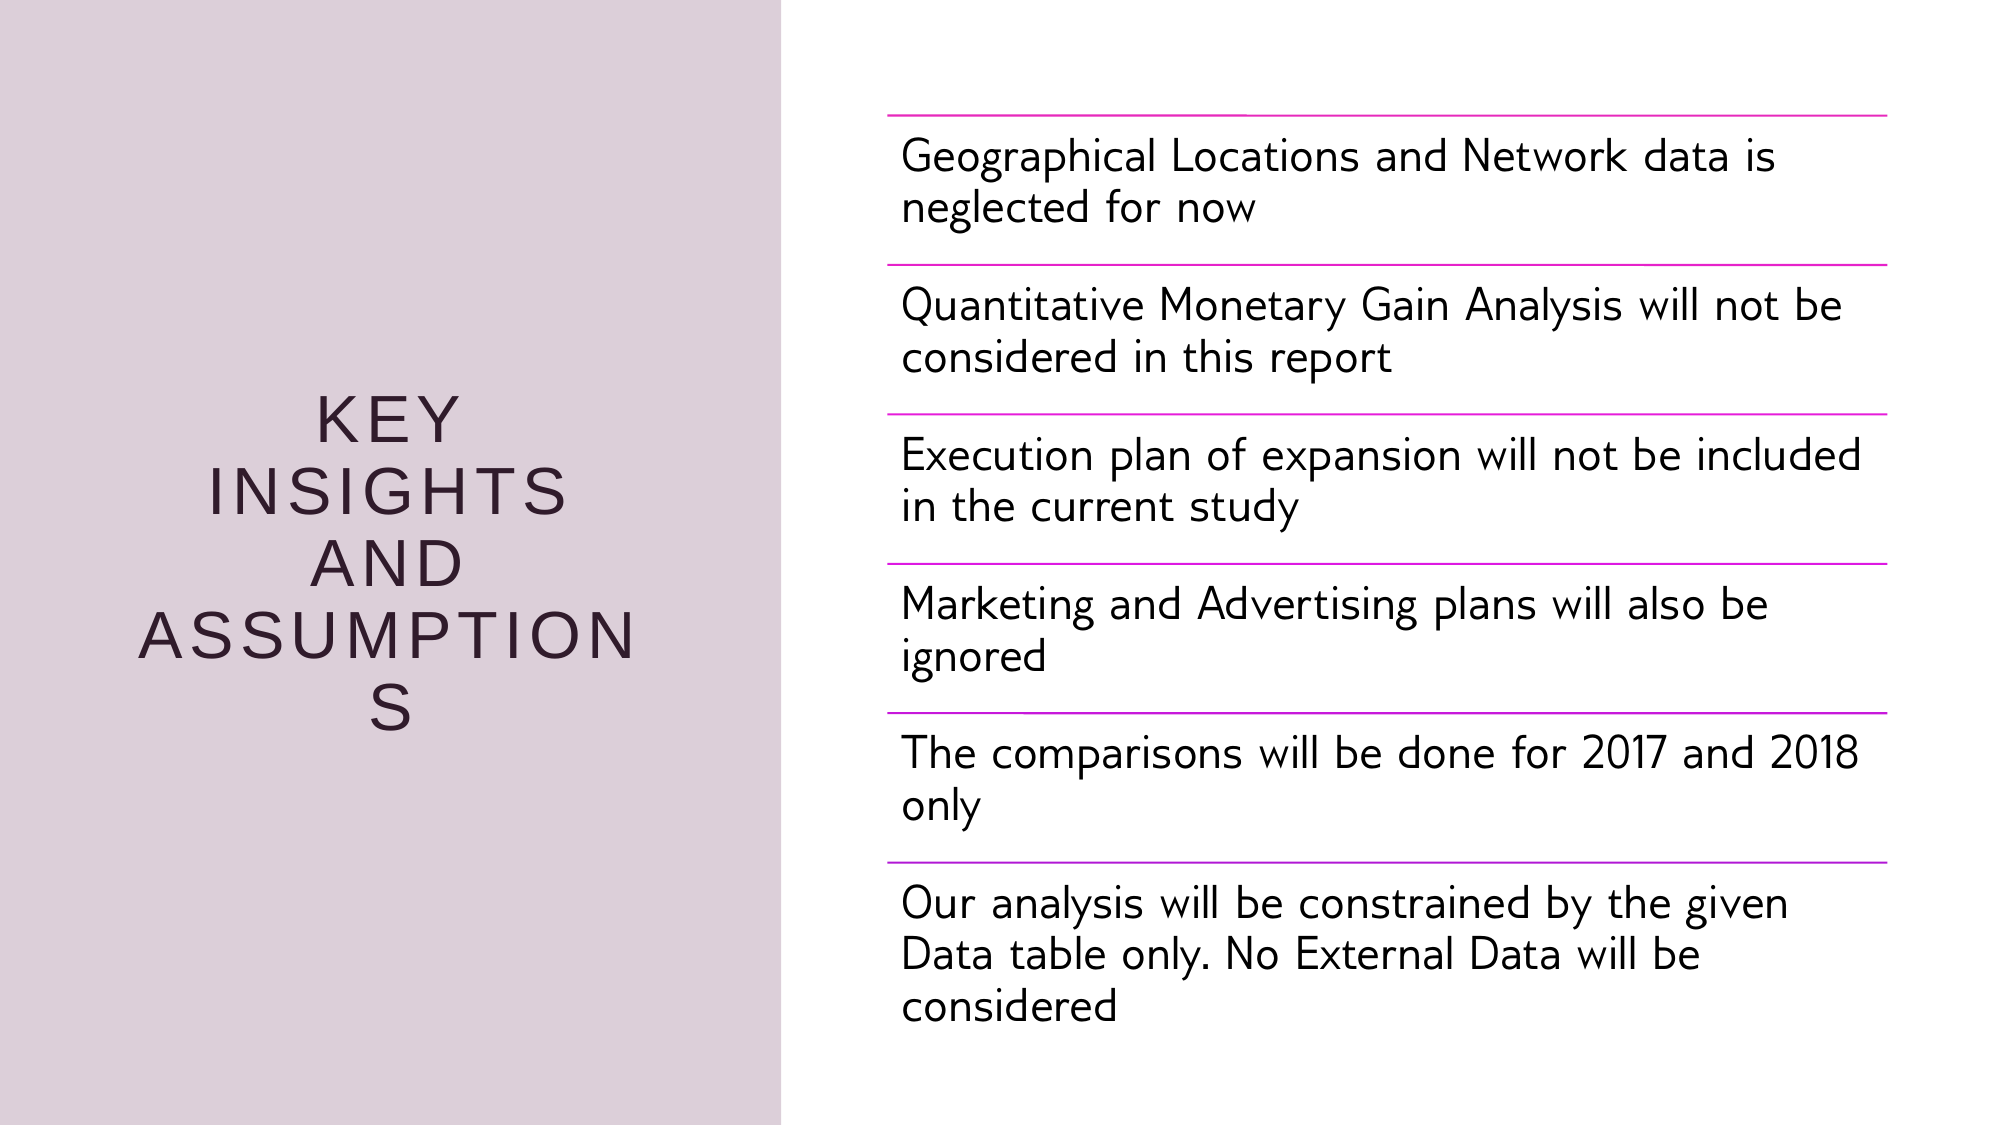

# Key insights and assumptions
Geographical Locations and Network data is neglected for now
Quantitative Monetary Gain Analysis will not be considered in this report
Execution plan of expansion will not be included in the current study
Marketing and Advertising plans will also be ignored
The comparisons will be done for 2017 and 2018 only
Our analysis will be constrained by the given Data table only. No External Data will be considered